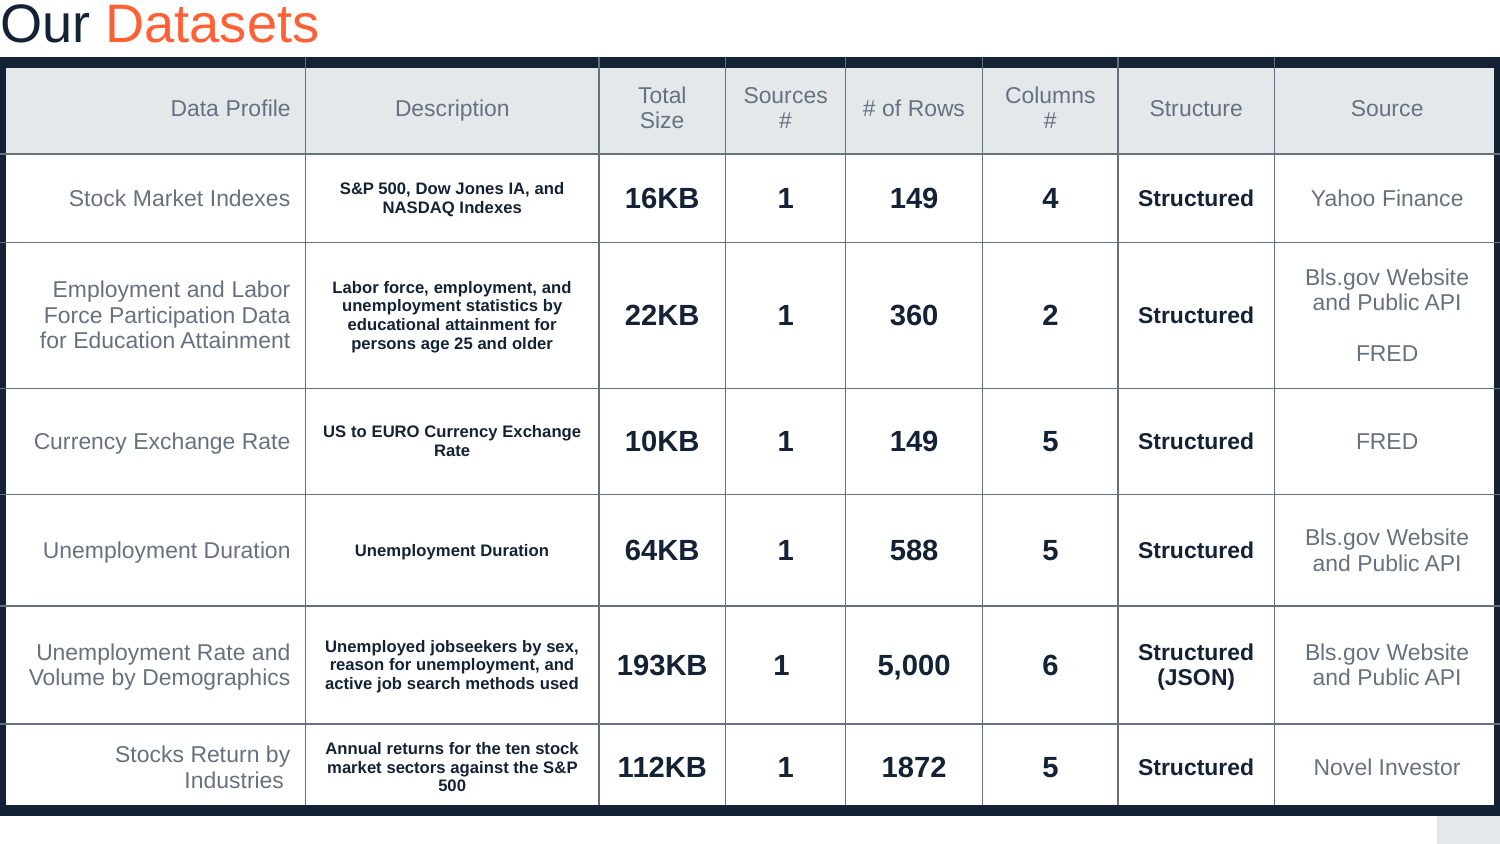

Our Datasets
| Data Profile | Description | Total Size | Sources # | # of Rows | Columns # | Structure | Source |
| --- | --- | --- | --- | --- | --- | --- | --- |
| Stock Market Indexes | S&P 500, Dow Jones IA, and NASDAQ Indexes | 16KB | 1 | 149 | 4 | Structured | Yahoo Finance |
| Employment and Labor Force Participation Data for Education Attainment | Labor force, employment, and unemployment statistics by educational attainment for persons age 25 and older | 22KB | 1 | 360 | 2 | Structured | Bls.gov Website and Public API FRED |
| Currency Exchange Rate | US to EURO Currency Exchange Rate | 10KB | 1 | 149 | 5 | Structured | FRED |
| Unemployment Duration | Unemployment Duration | 64KB | 1 | 588 | 5 | Structured | Bls.gov Website and Public API |
| Unemployment Rate and Volume by Demographics | Unemployed jobseekers by sex, reason for unemployment, and active job search methods used | 193KB | 1 | 5,000 | 6 | Structured (JSON) | Bls.gov Website and Public API |
| Stocks Return by Industries | Annual returns for the ten stock market sectors against the S&P 500 | 112KB | 1 | 1872 | 5 | Structured | Novel Investor |
7